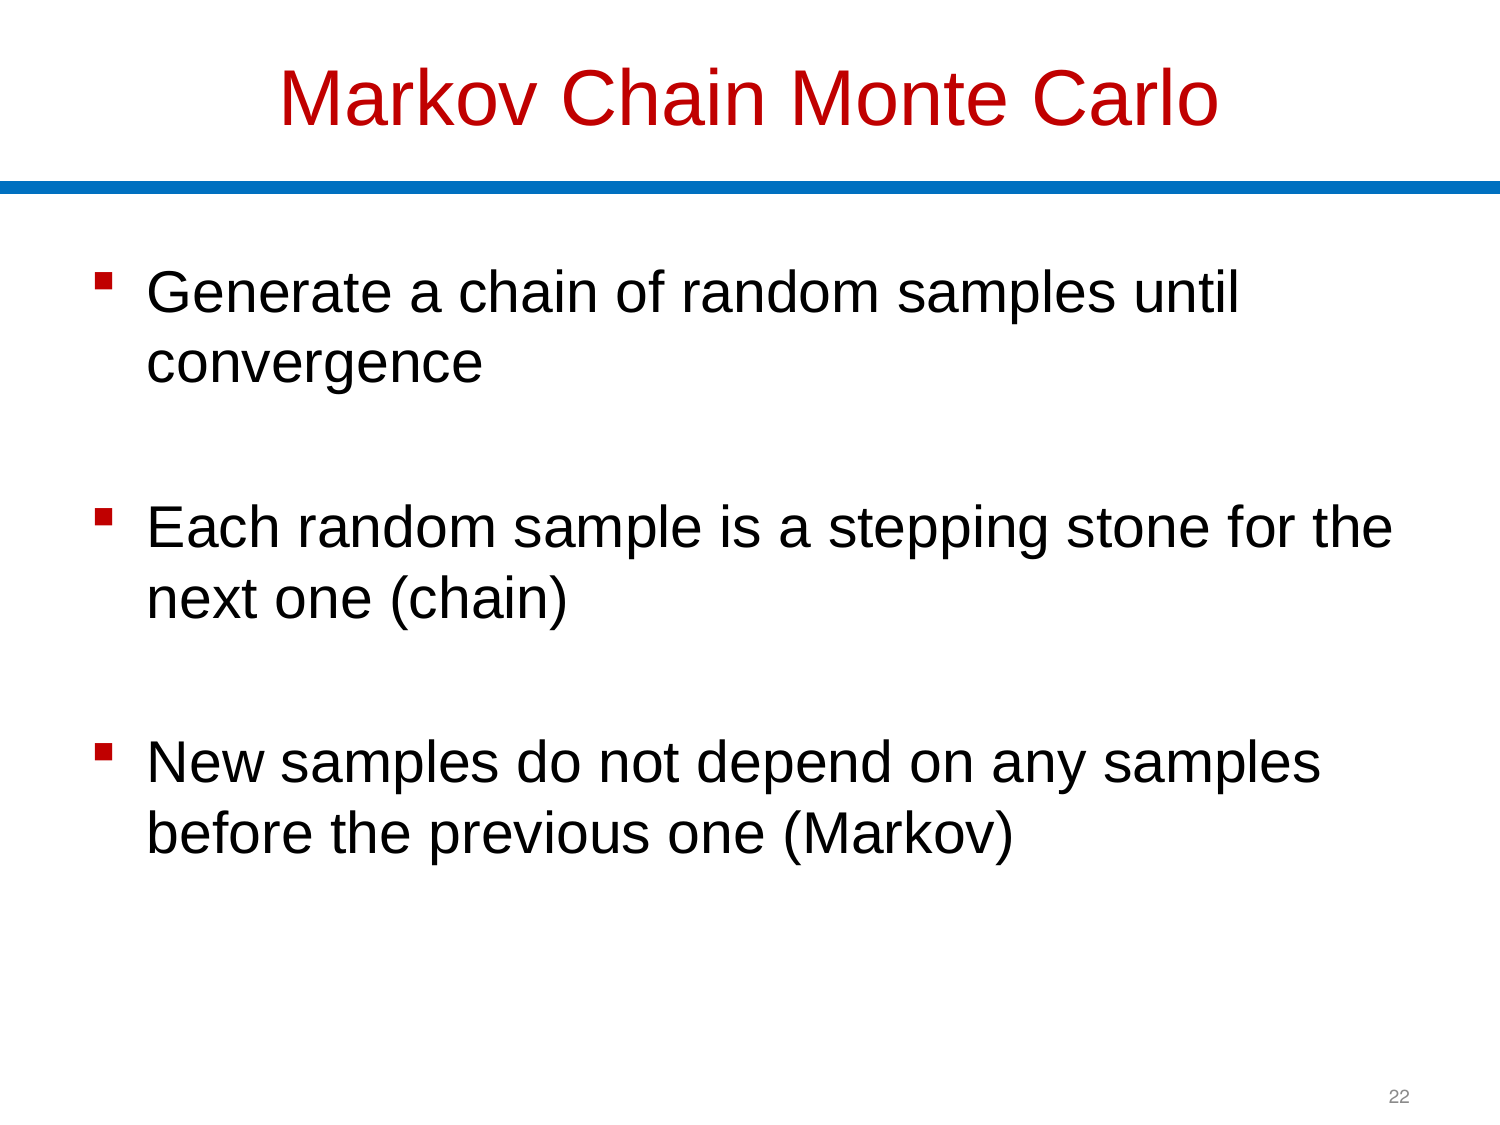

# Markov Chain Monte Carlo
Generate a chain of random samples until convergence

Each random sample is a stepping stone for the next one (chain)

New samples do not depend on any samples before the previous one (Markov)
22